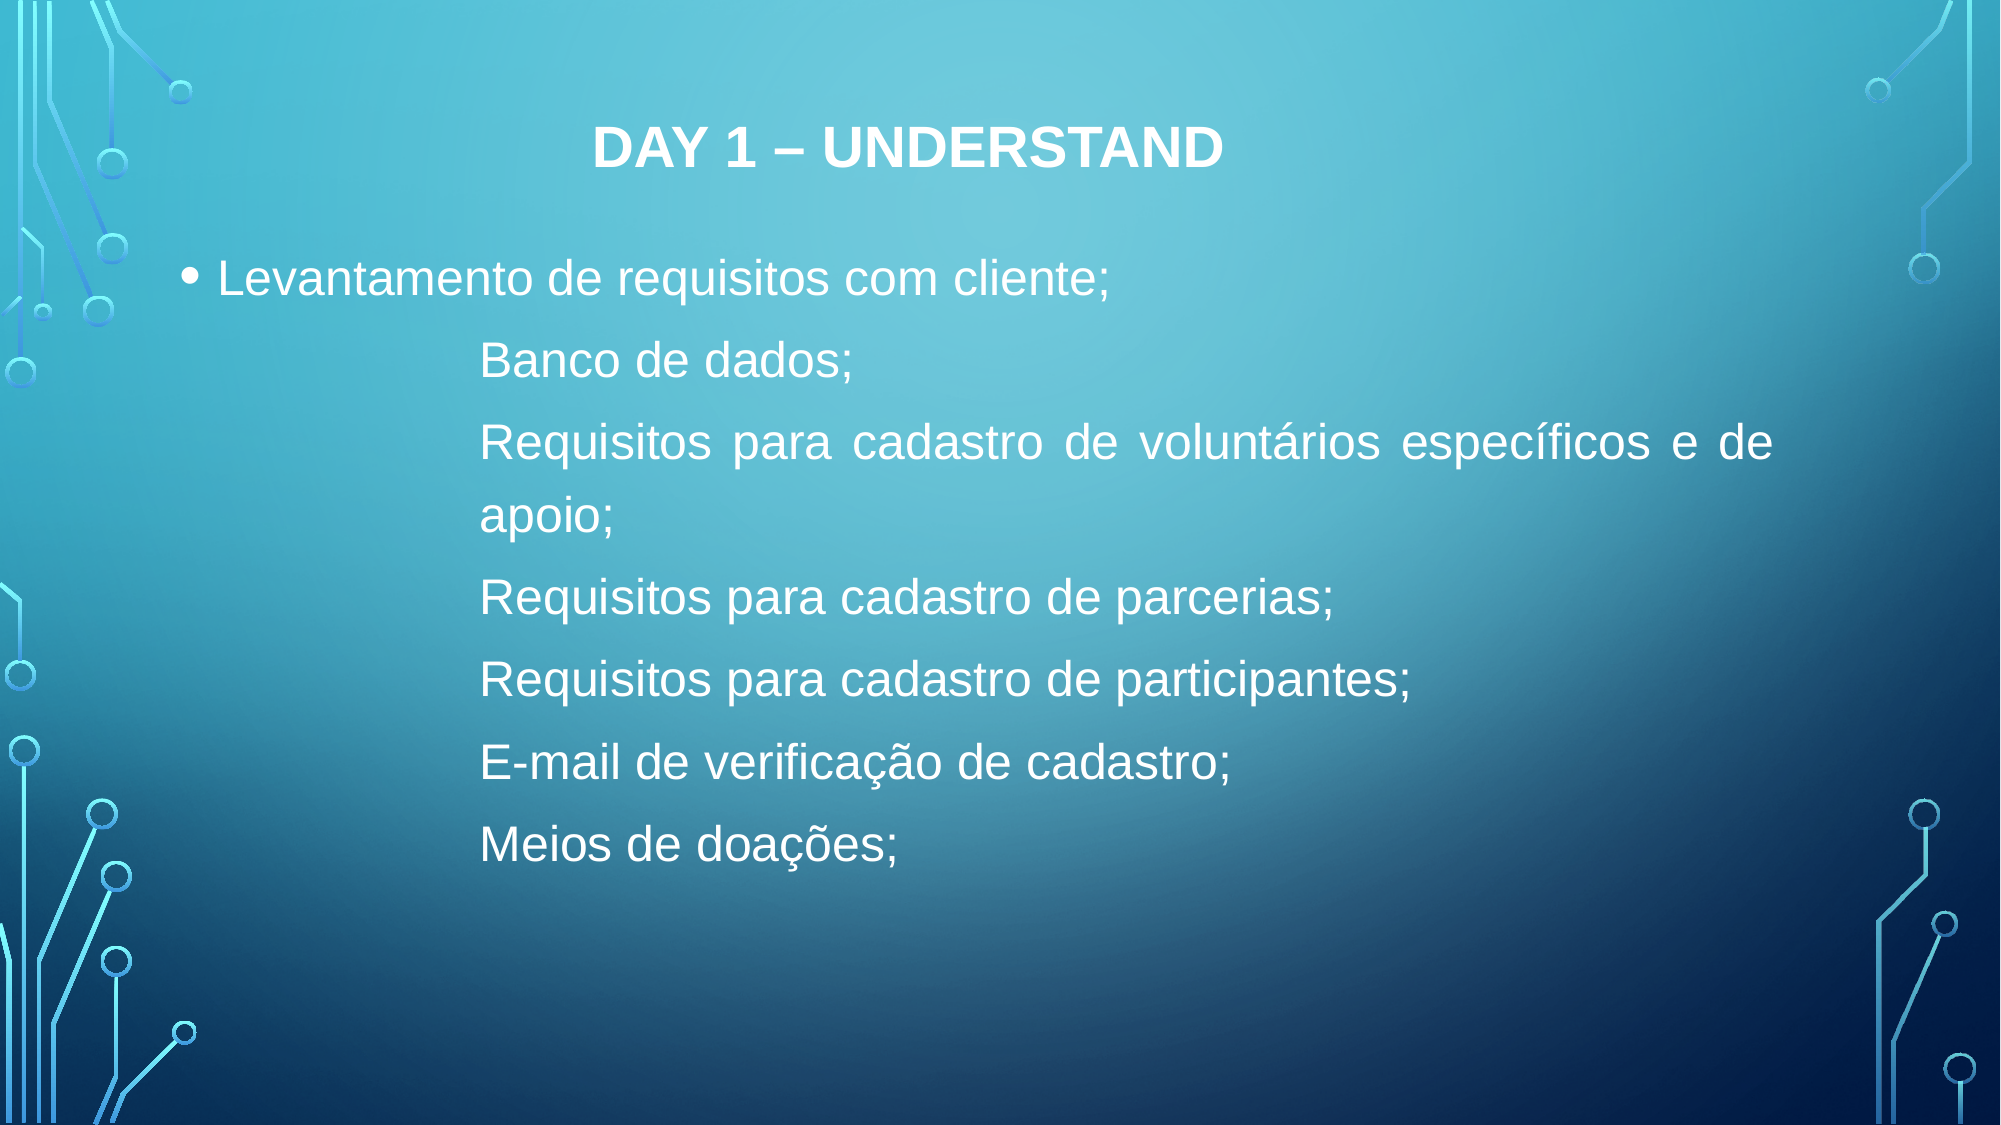

# Day 1 – Understand
Levantamento de requisitos com cliente;
Banco de dados;
Requisitos para cadastro de voluntários específicos e de apoio;
Requisitos para cadastro de parcerias;
Requisitos para cadastro de participantes;
E-mail de verificação de cadastro;
Meios de doações;